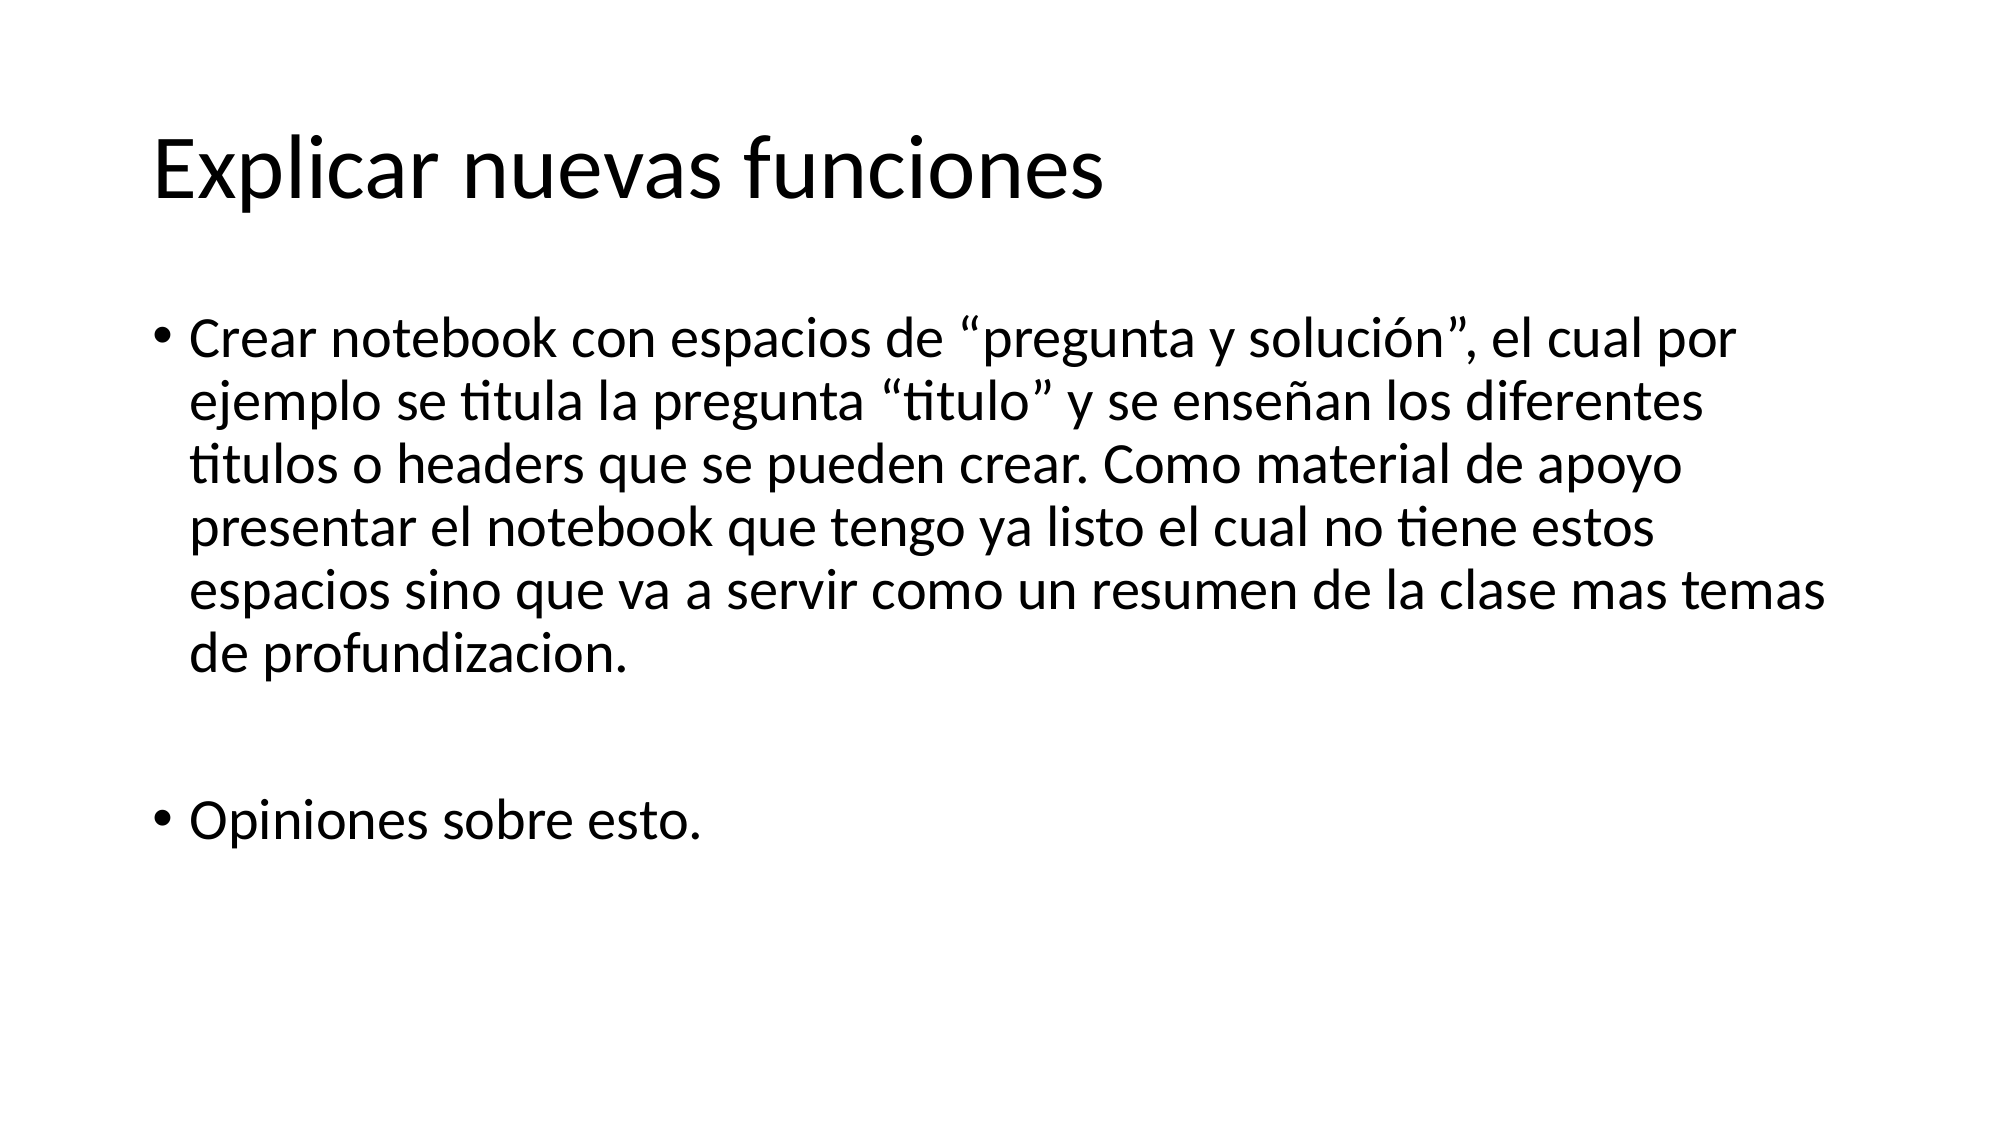

# Explicar nuevas funciones
Crear notebook con espacios de “pregunta y solución”, el cual por ejemplo se titula la pregunta “titulo” y se enseñan los diferentes titulos o headers que se pueden crear. Como material de apoyo presentar el notebook que tengo ya listo el cual no tiene estos espacios sino que va a servir como un resumen de la clase mas temas de profundizacion.

Opiniones sobre esto.